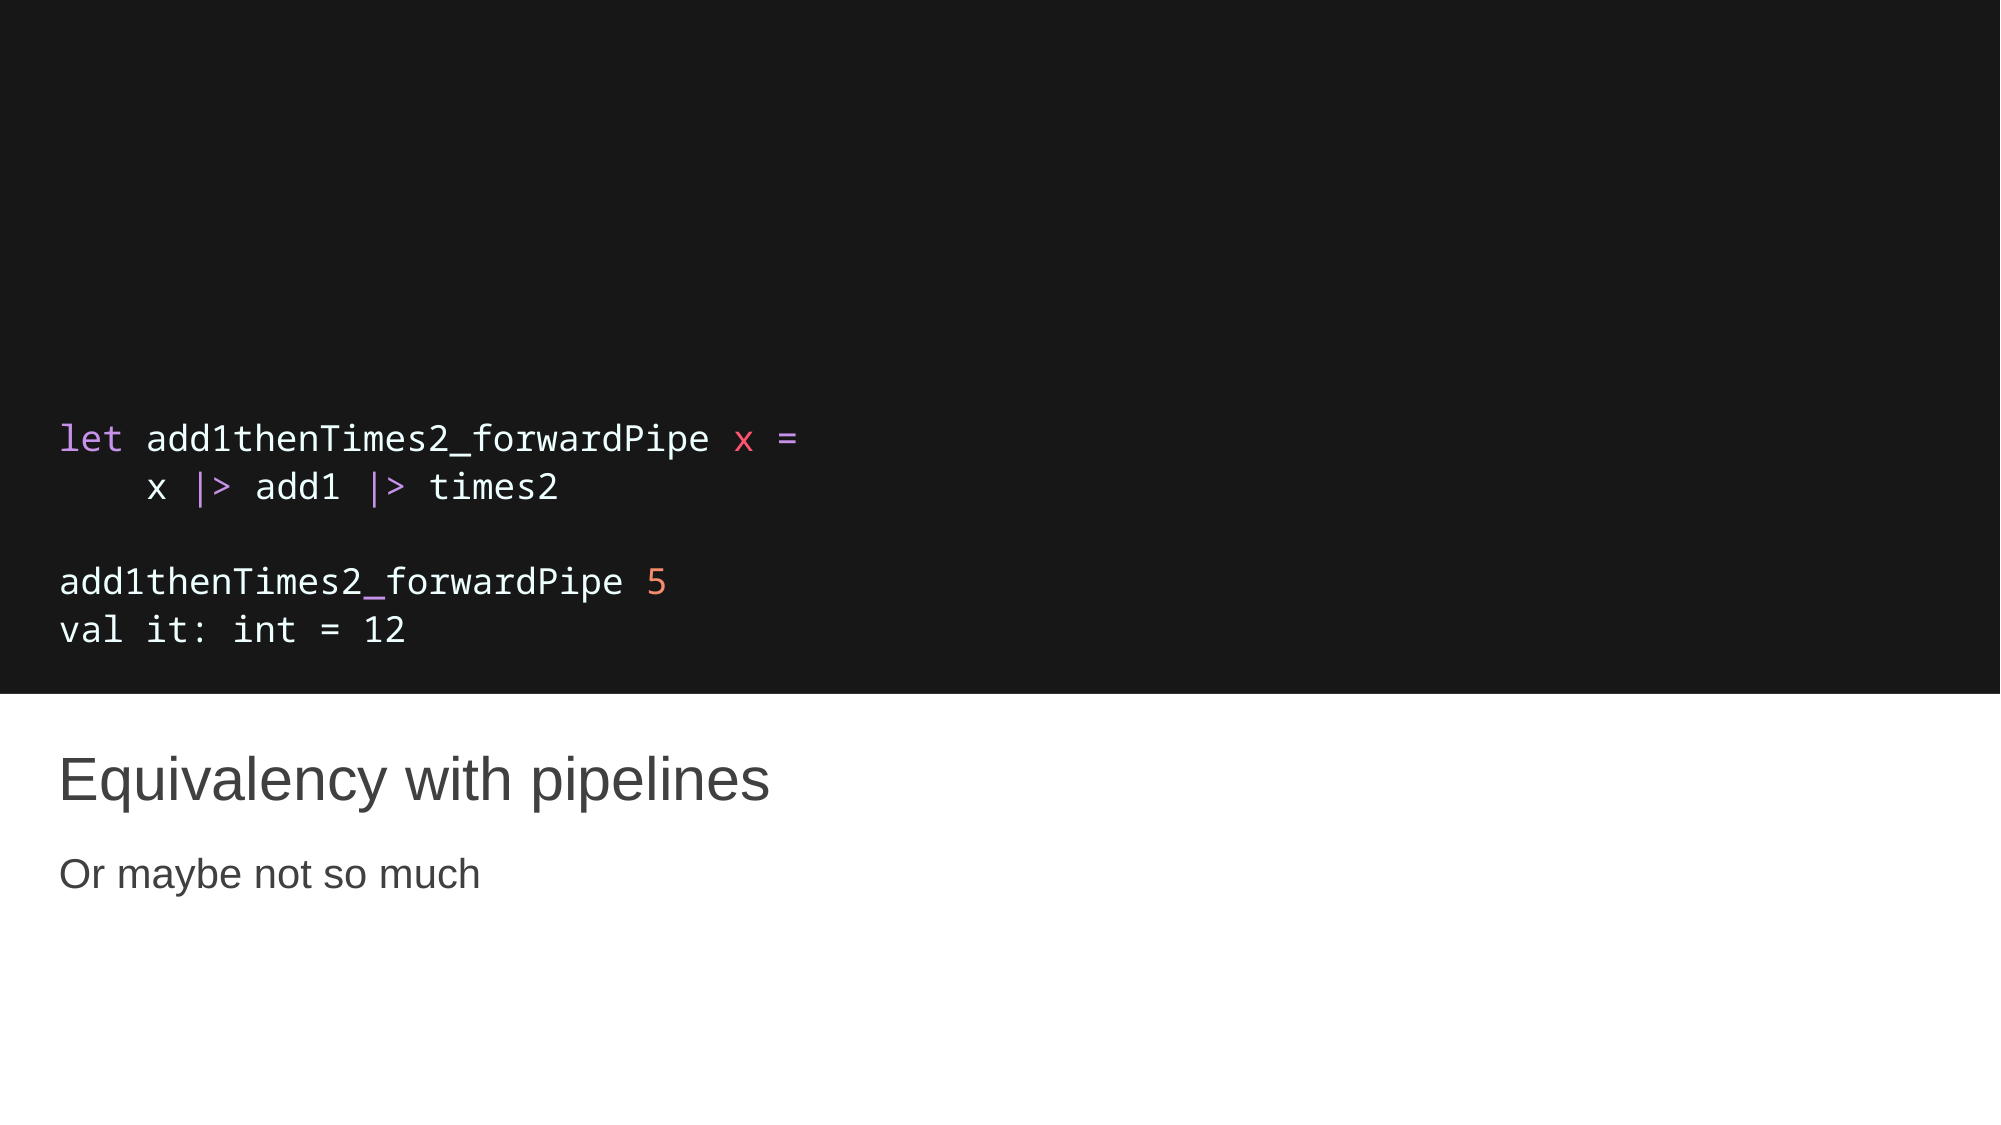

let add1thenTimes2_forwardPipe x =
    x |> add1 |> times2
add1thenTimes2_forwardPipe 5
val it: int = 12
# Equivalency with pipelines
Or maybe not so much